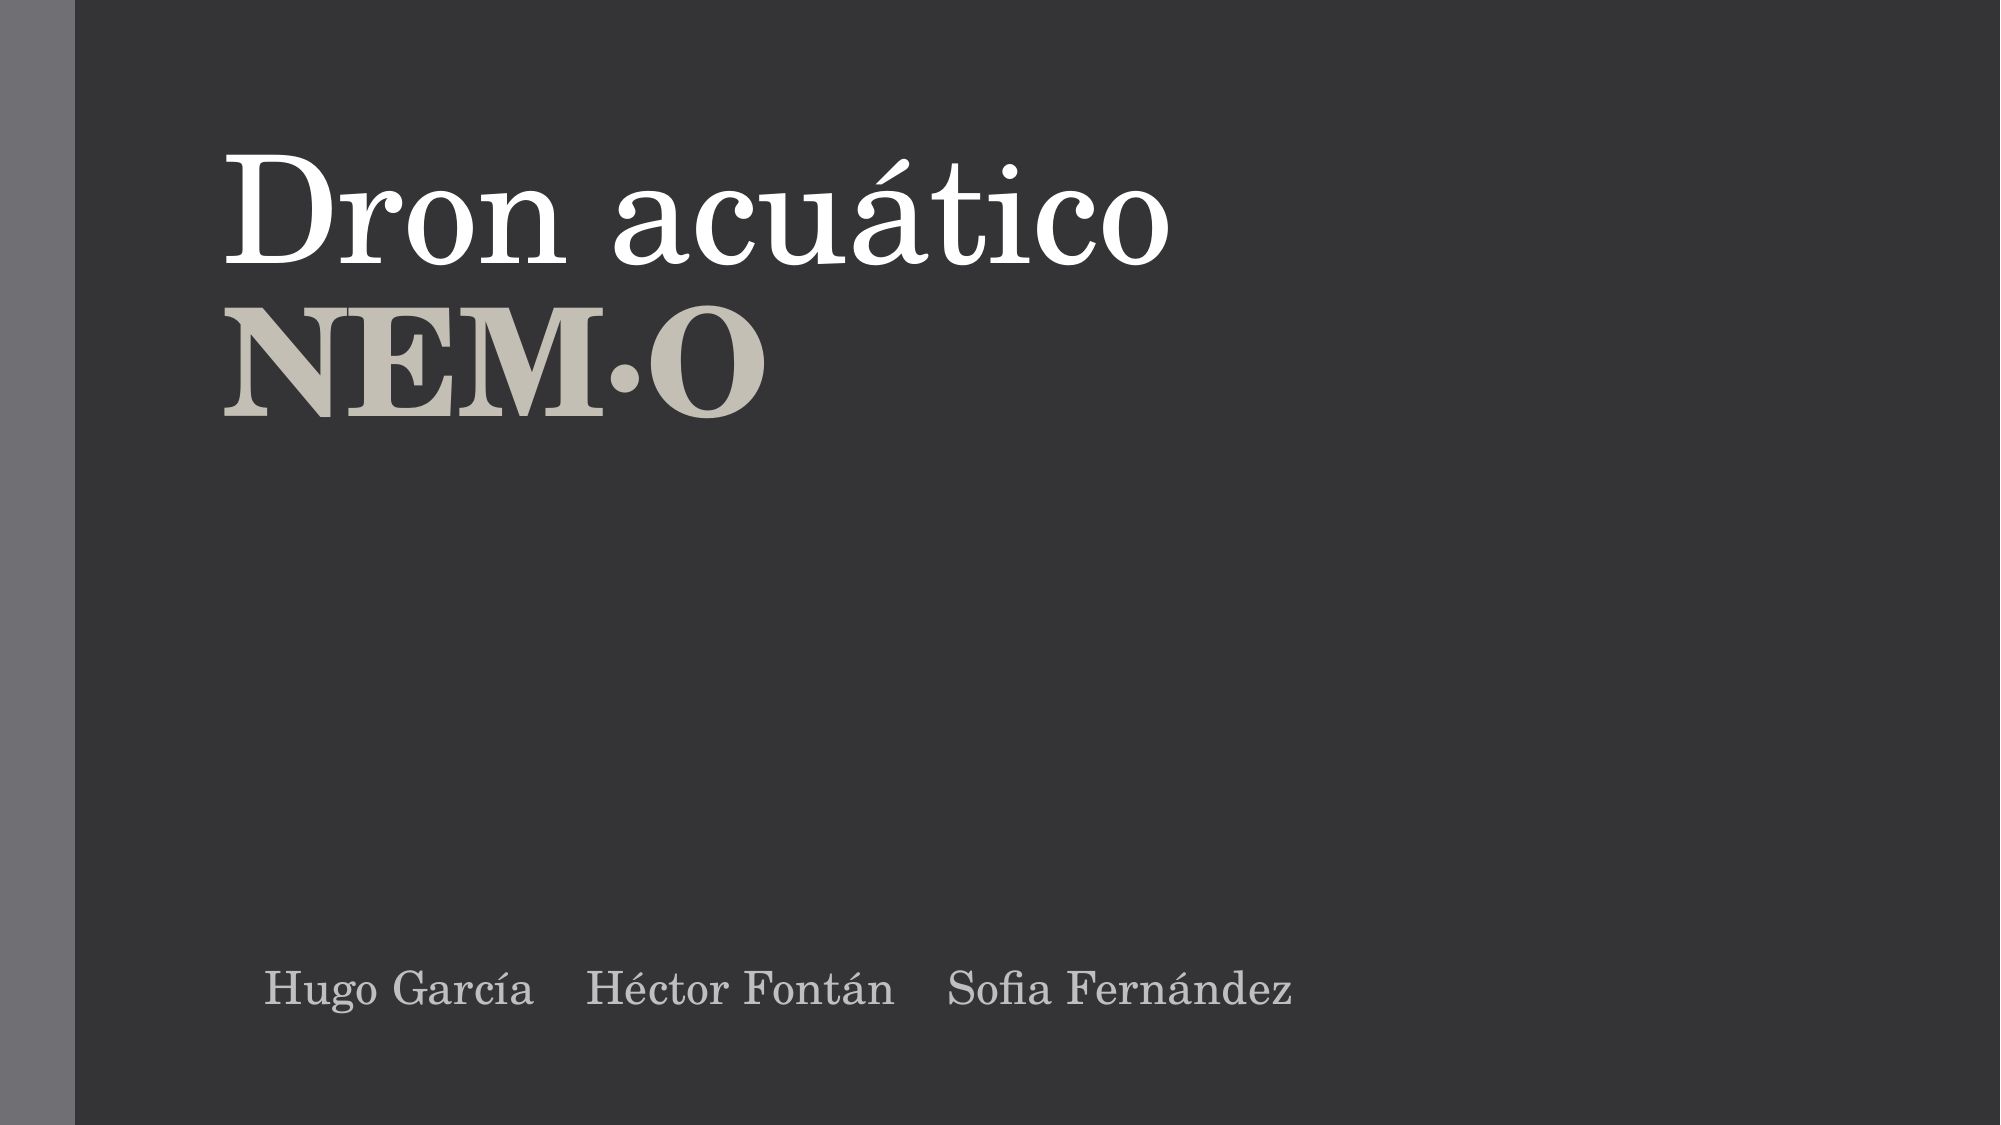

# Dron acuático NEM·O

Hugo García    Héctor Fontán    Sofia Fernández